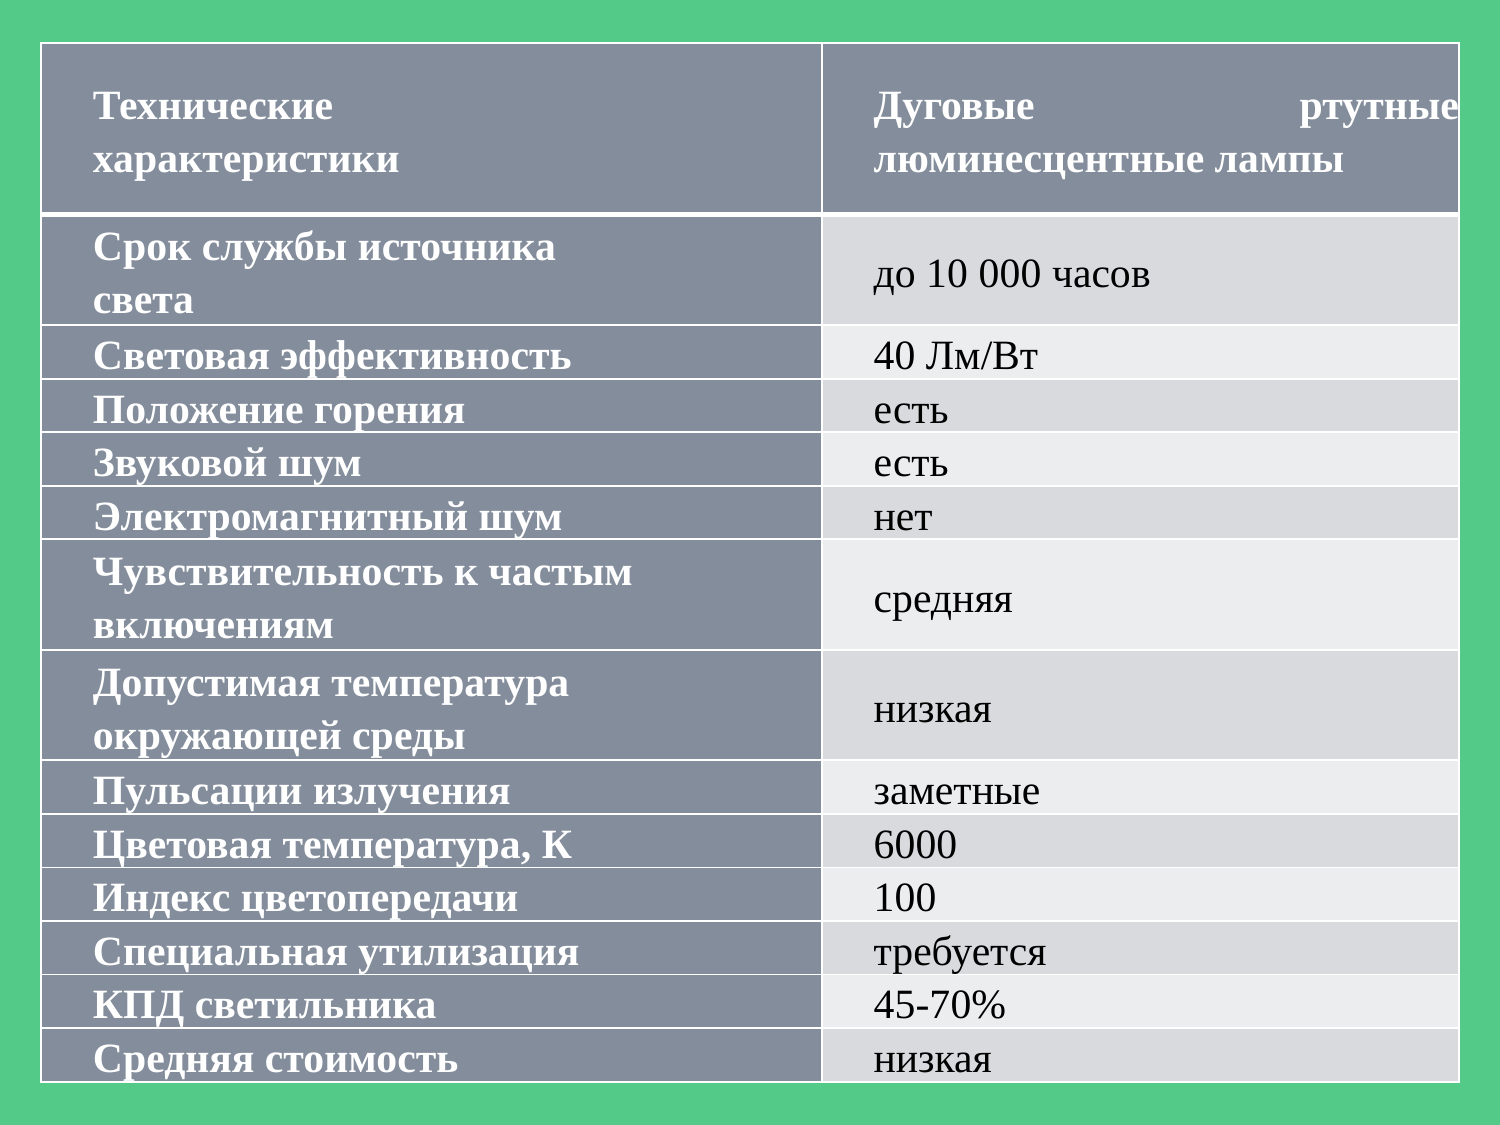

| Технические характеристики | Дуговые ртутные люминесцентные лампы |
| --- | --- |
| Срок службы источника света | до 10 000 часов |
| Световая эффективность | 40 Лм/Вт |
| Положение горения | есть |
| Звуковой шум | есть |
| Электромагнитный шум | нет |
| Чувствительность к частым включениям | средняя |
| Допустимая температура окружающей среды | низкая |
| Пульсации излучения | заметные |
| Цветовая температура, К | 6000 |
| Индекс цветопередачи | 100 |
| Специальная утилизация | требуется |
| КПД светильника | 45-70% |
| Средняя стоимость | низкая |